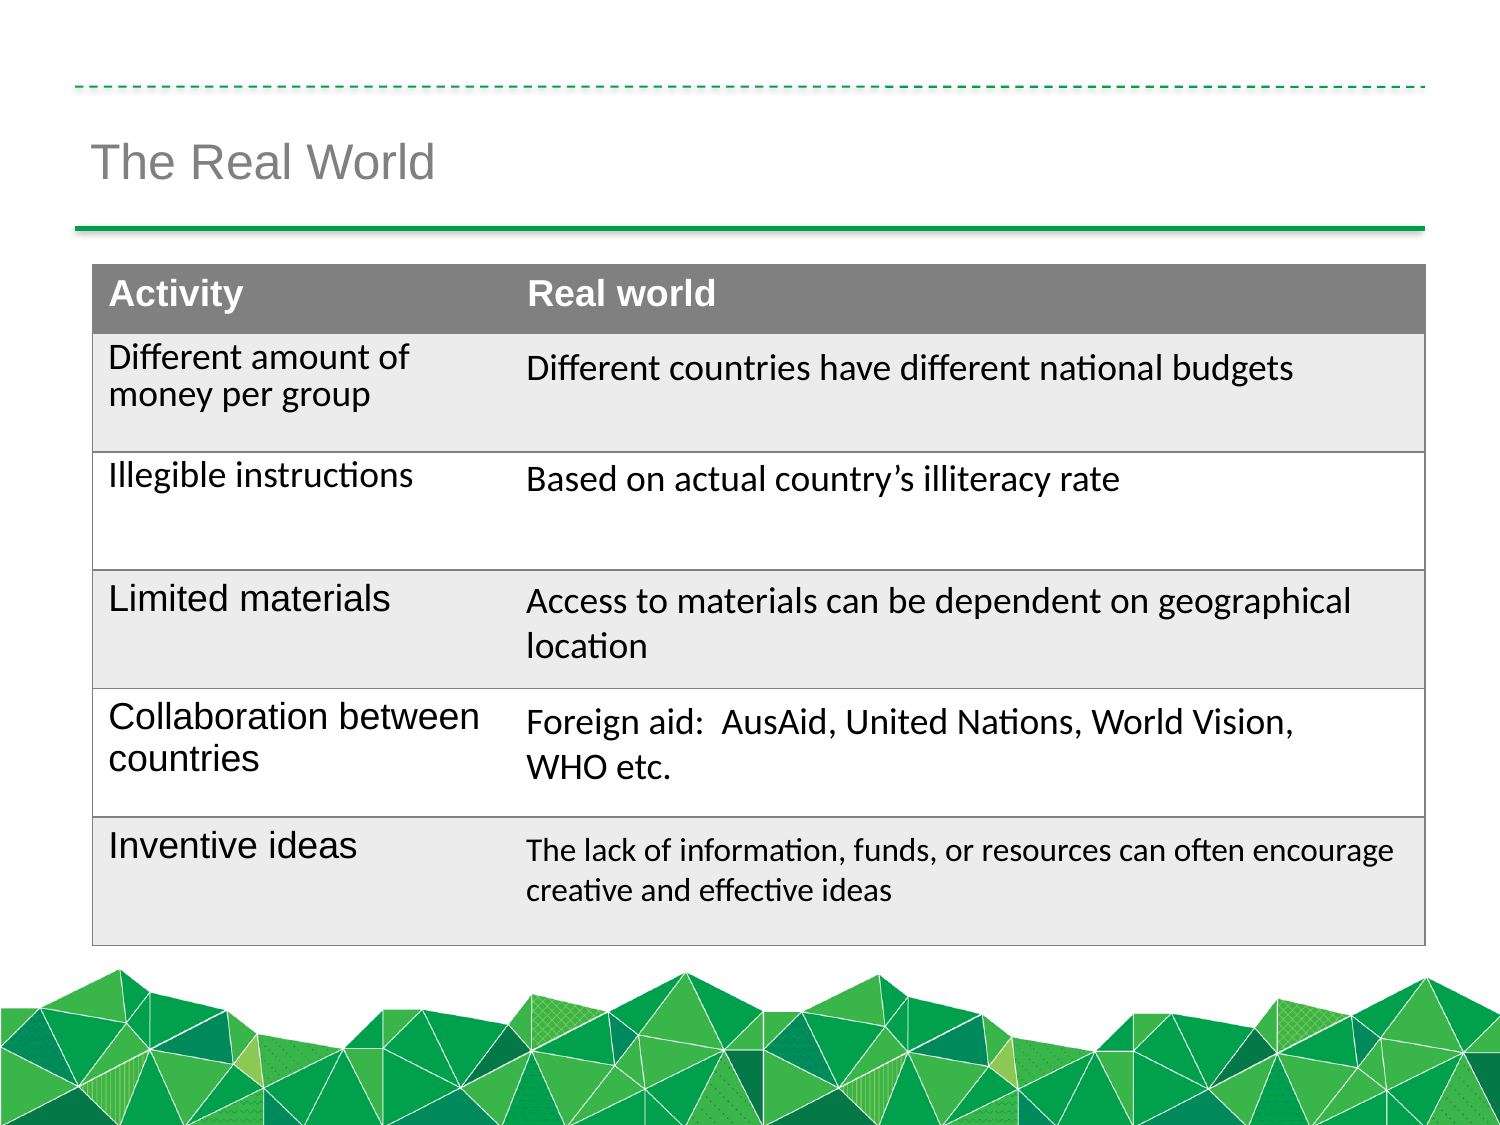

# The Real World
| Activity | Real world |
| --- | --- |
| Different amount of money per group |  |
| Illegible instructions |  |
| Limited materials |  |
| Collaboration between countries |  |
| Inventive ideas |  |
Different countries have different national budgets
Based on actual country’s illiteracy rate
Access to materials can be dependent on geographical location

Foreign aid:  AusAid, United Nations, World Vision, WHO etc.

The lack of information, funds, or resources can often encourage creative and effective ideas